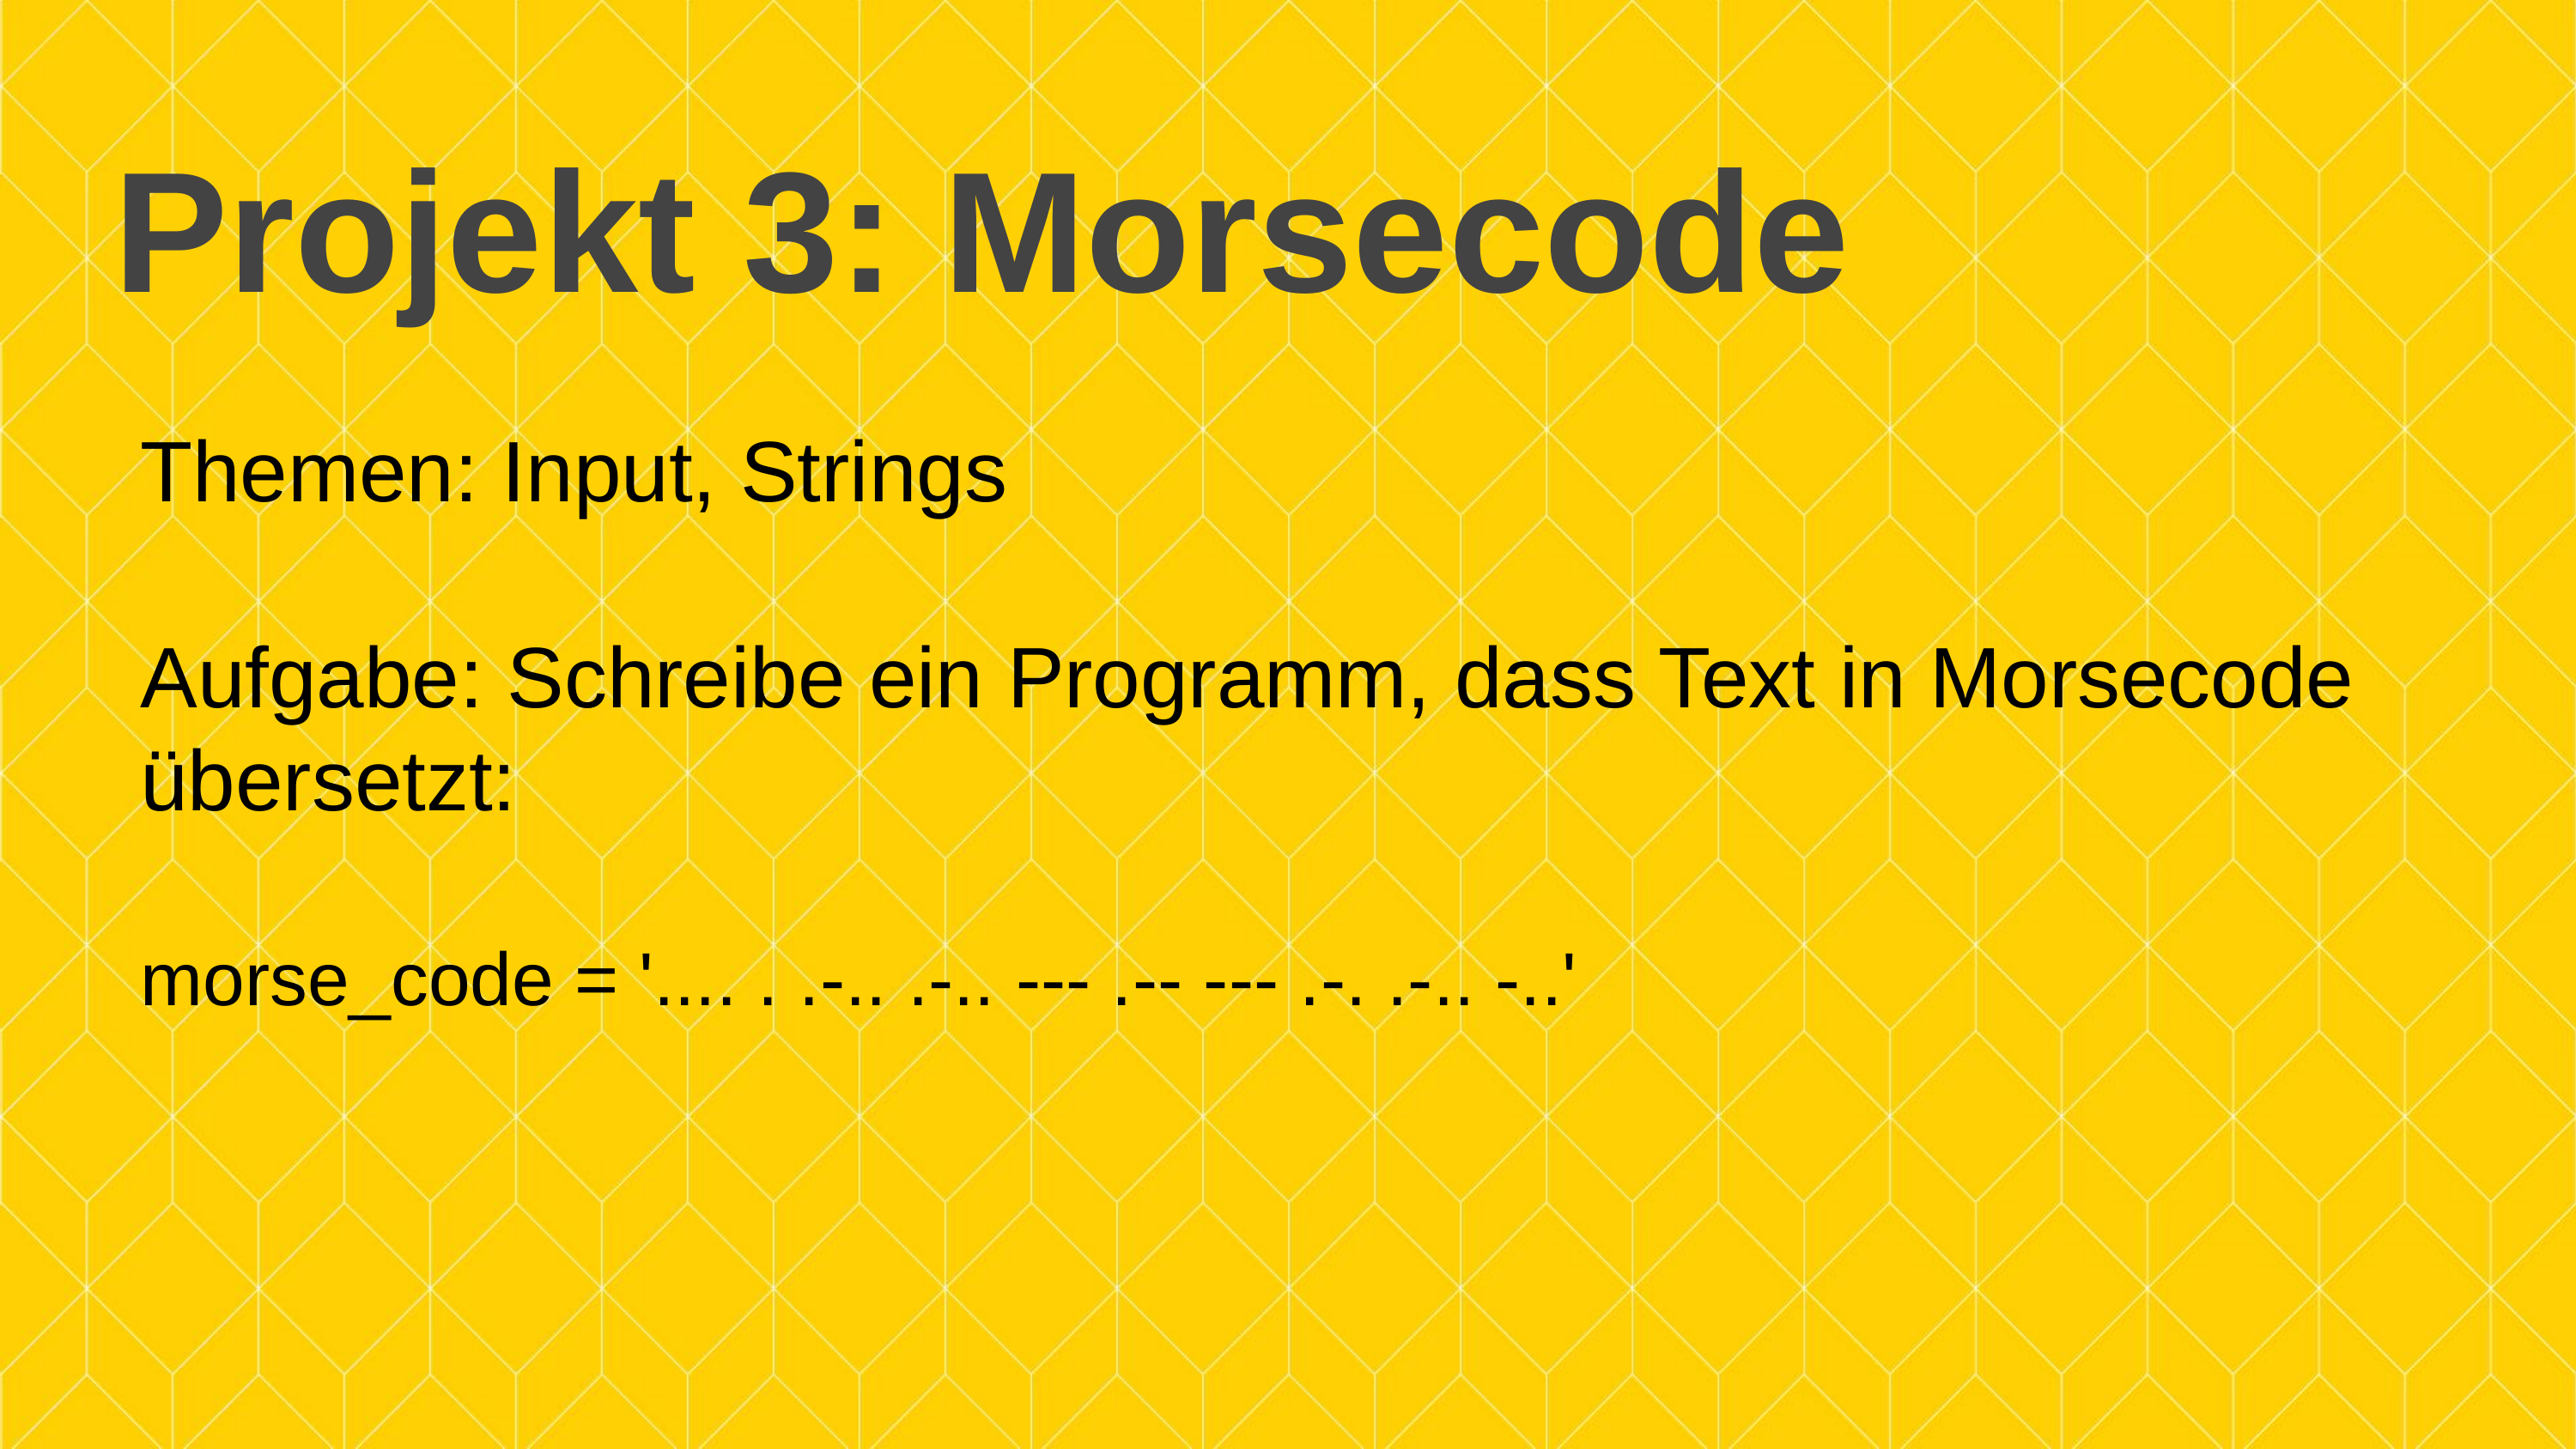

Projekt 3: Morsecode
Themen: Input, Strings

Aufgabe: Schreibe ein Programm, dass Text in Morsecode übersetzt:

morse_code = '.... . .-.. .-.. --- .-- --- .-. .-.. -..'